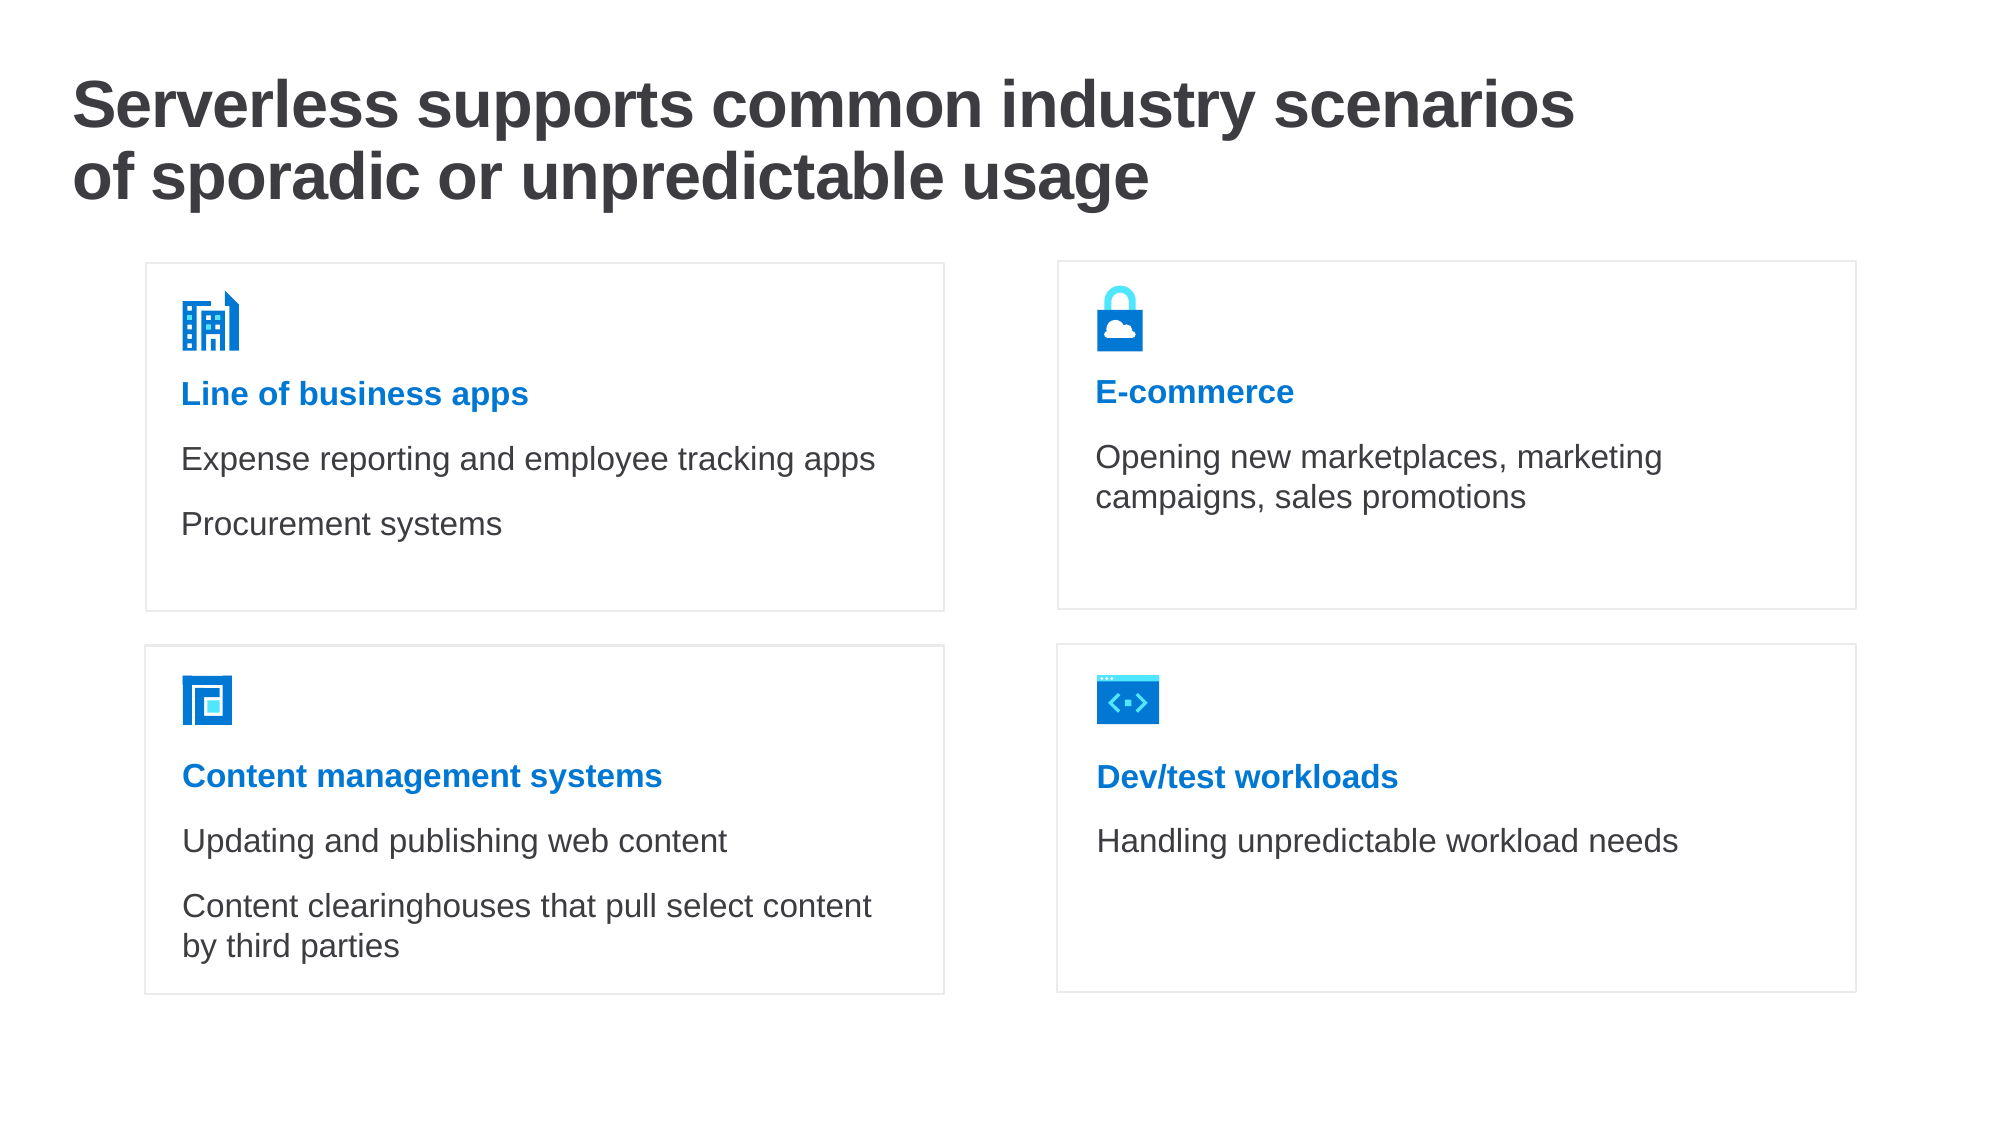

# Serverless supports common industry scenarios of sporadic or unpredictable usage

E-commerce
Opening new marketplaces, marketing campaigns, sales promotions
Line of business apps
Expense reporting and employee tracking apps
Procurement systems

Content management systems
Updating and publishing web content
Content clearinghouses that pull select content by third parties
Dev/test workloads
Handling unpredictable workload needs